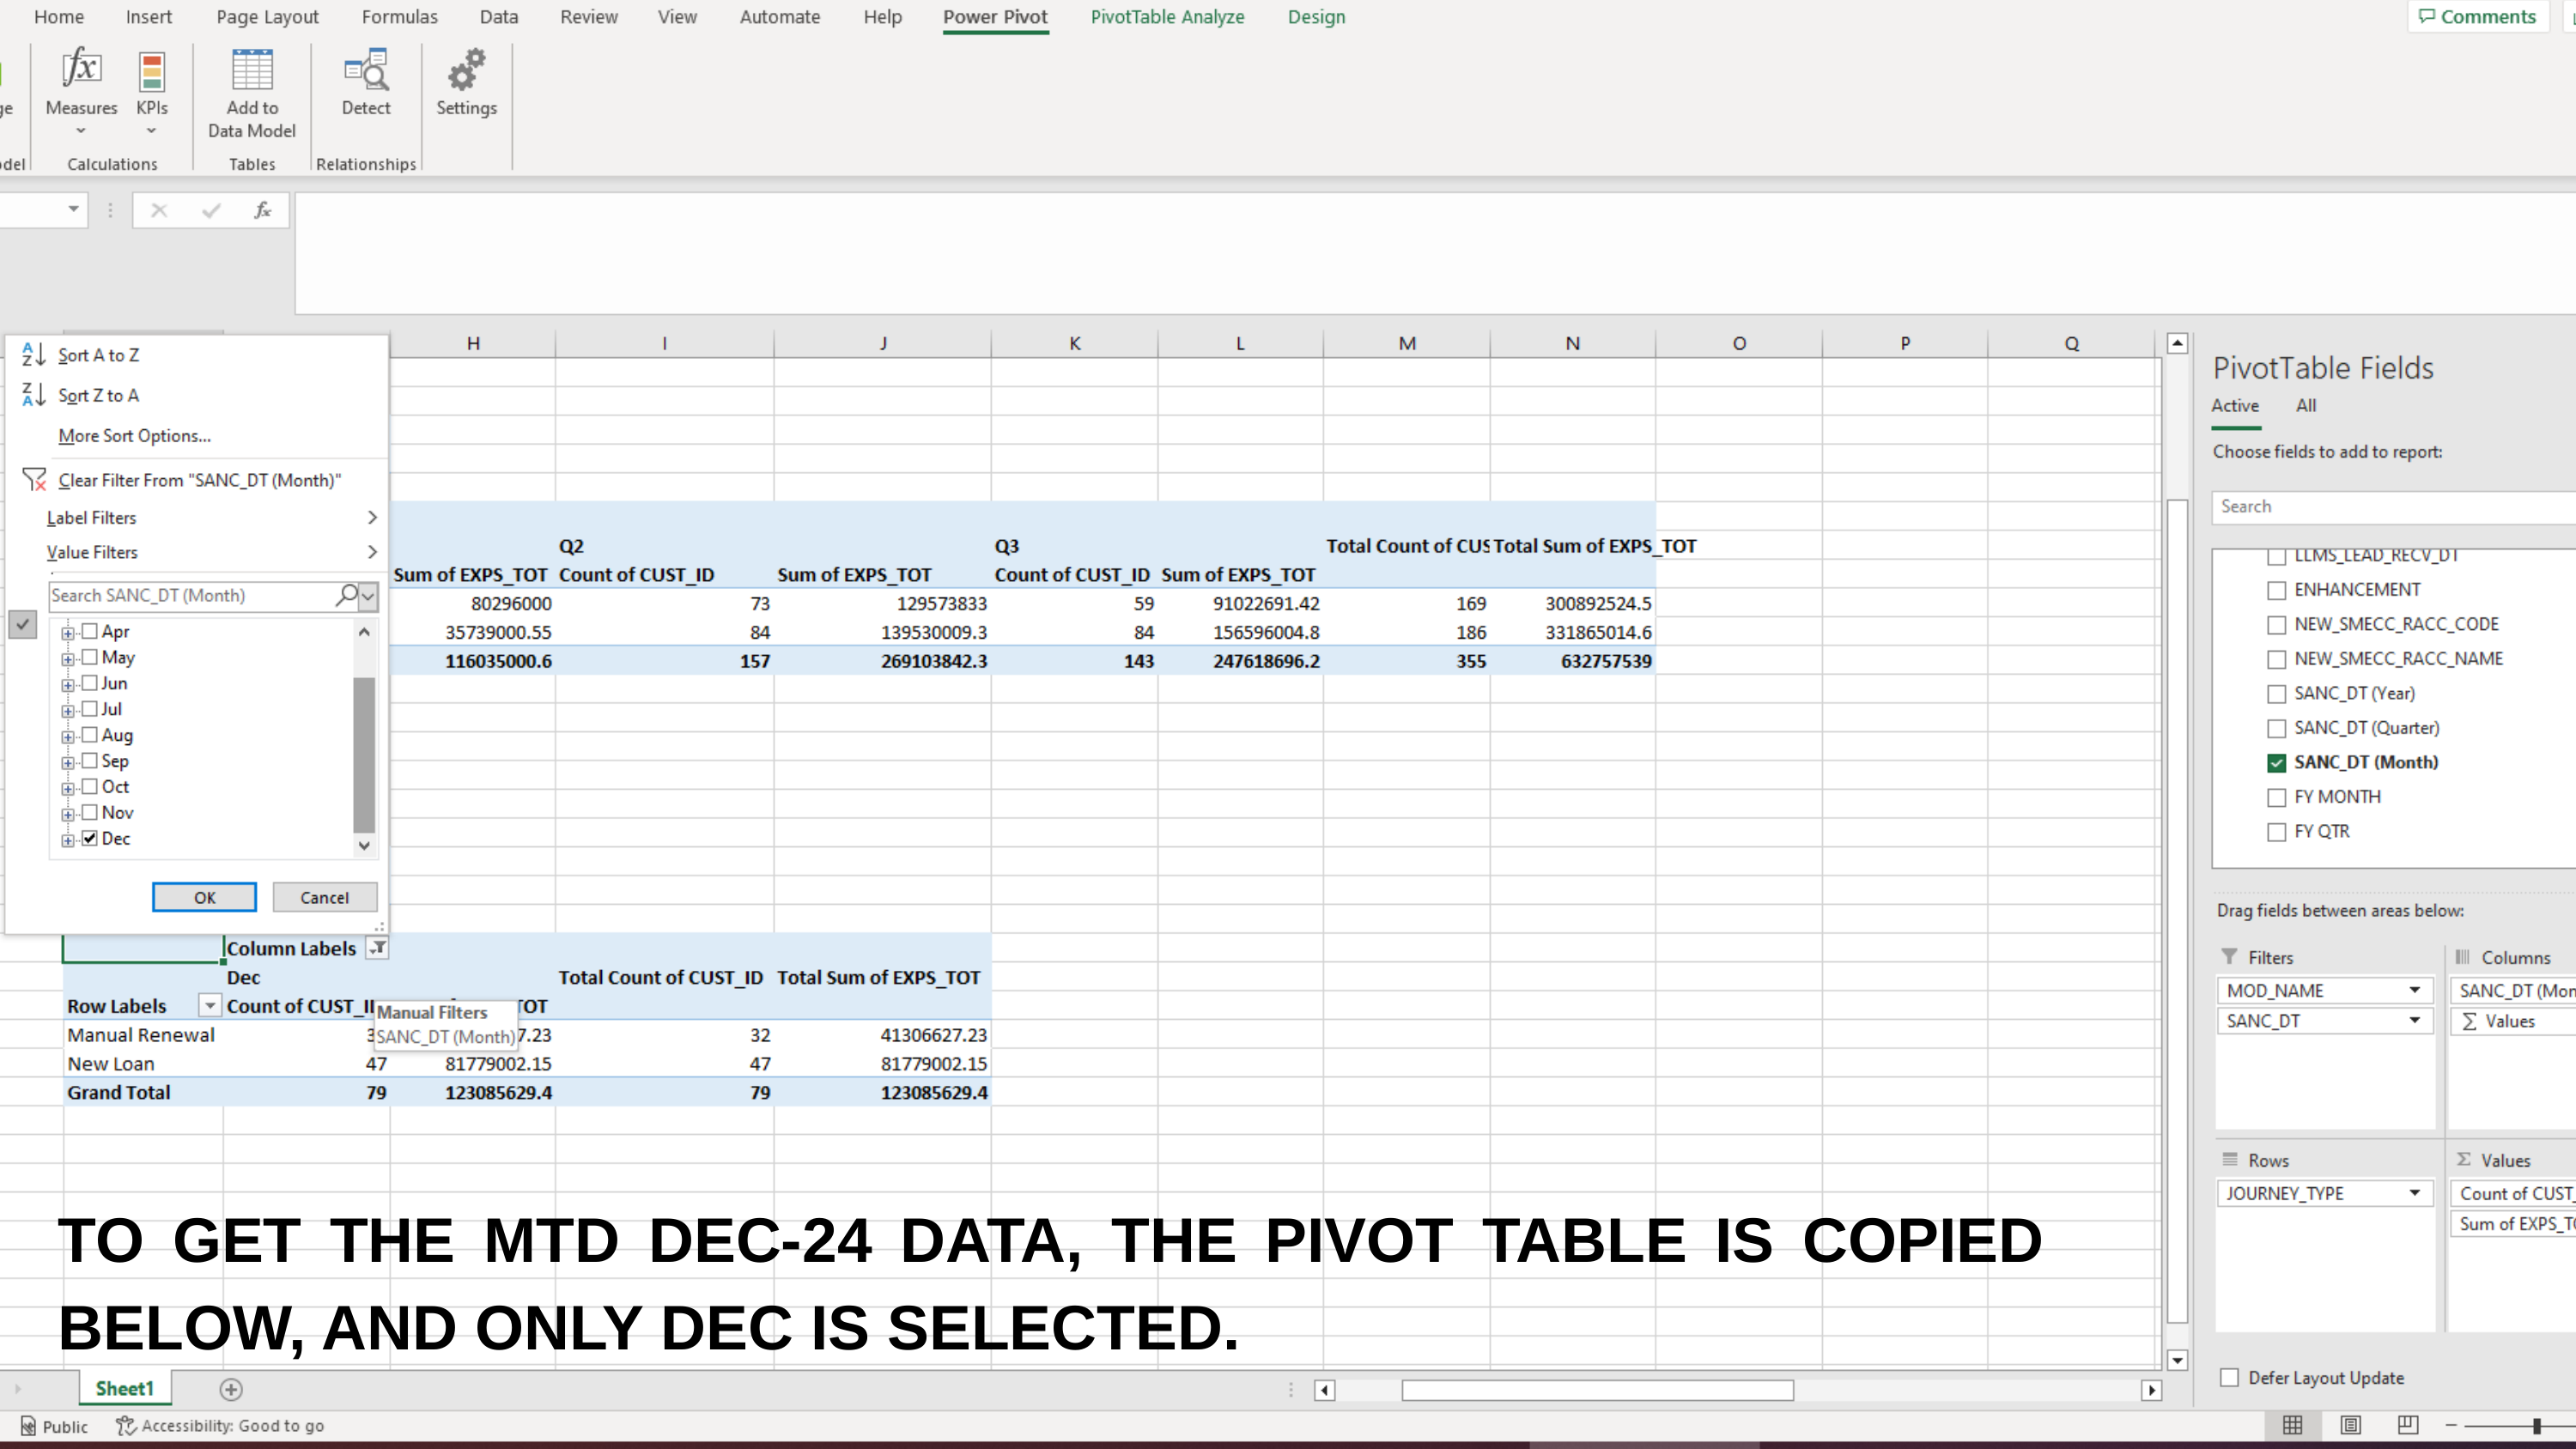

TO GET THE MTD DEC-24 DATA, THE PIVOT TABLE IS COPIED BELOW, AND ONLY DEC IS SELECTED.